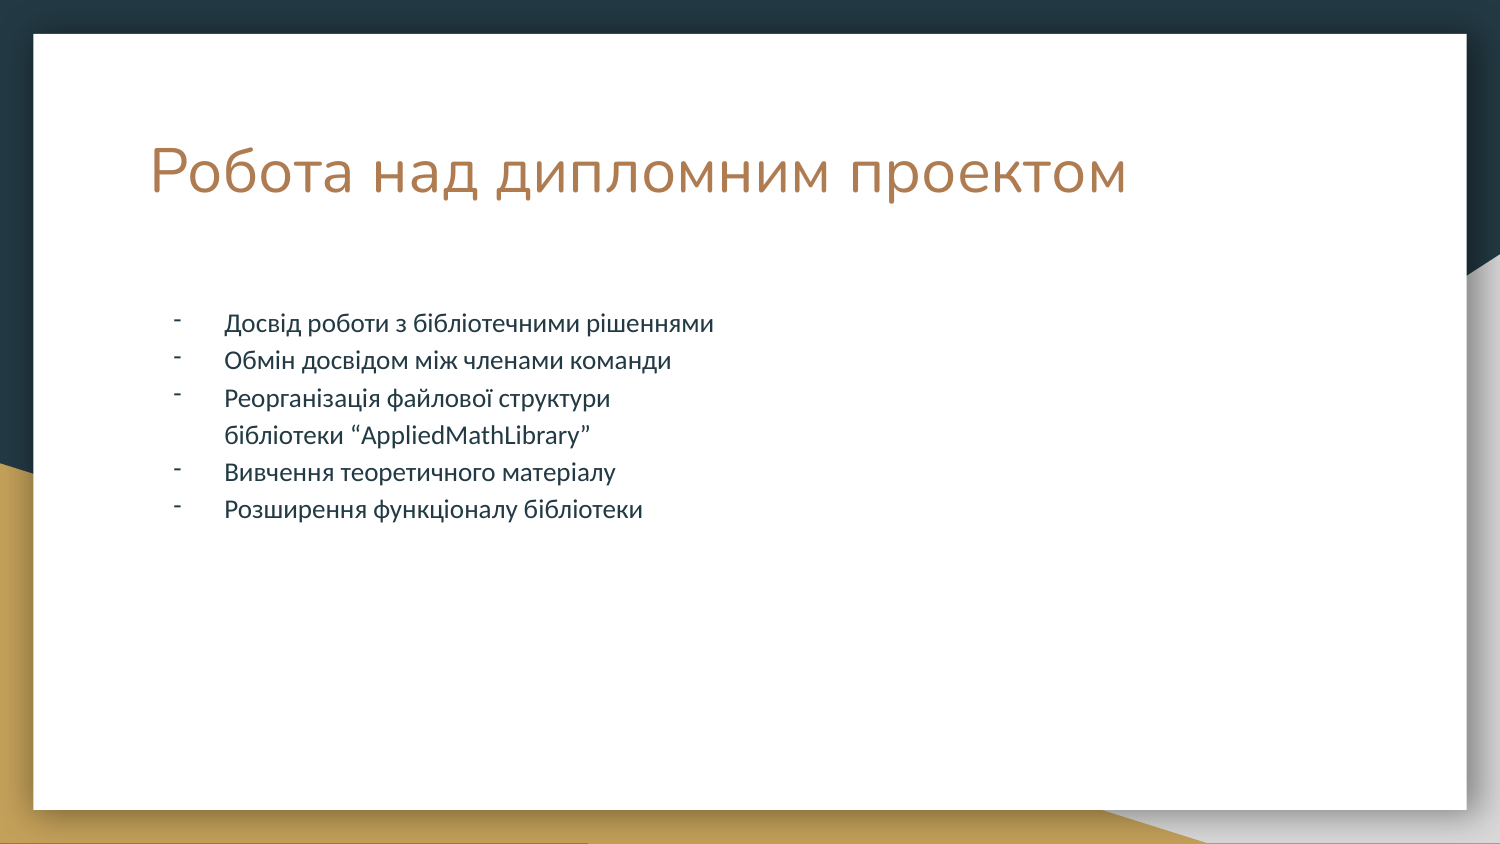

# Робота над дипломним проектом
Досвід роботи з бібліотечними рішеннями
Обмін досвідом між членами команди
Реорганізація файлової структури бібліотеки “AppliedMathLibrary”
Вивчення теоретичного матеріалу
Розширення функціоналу бібліотеки